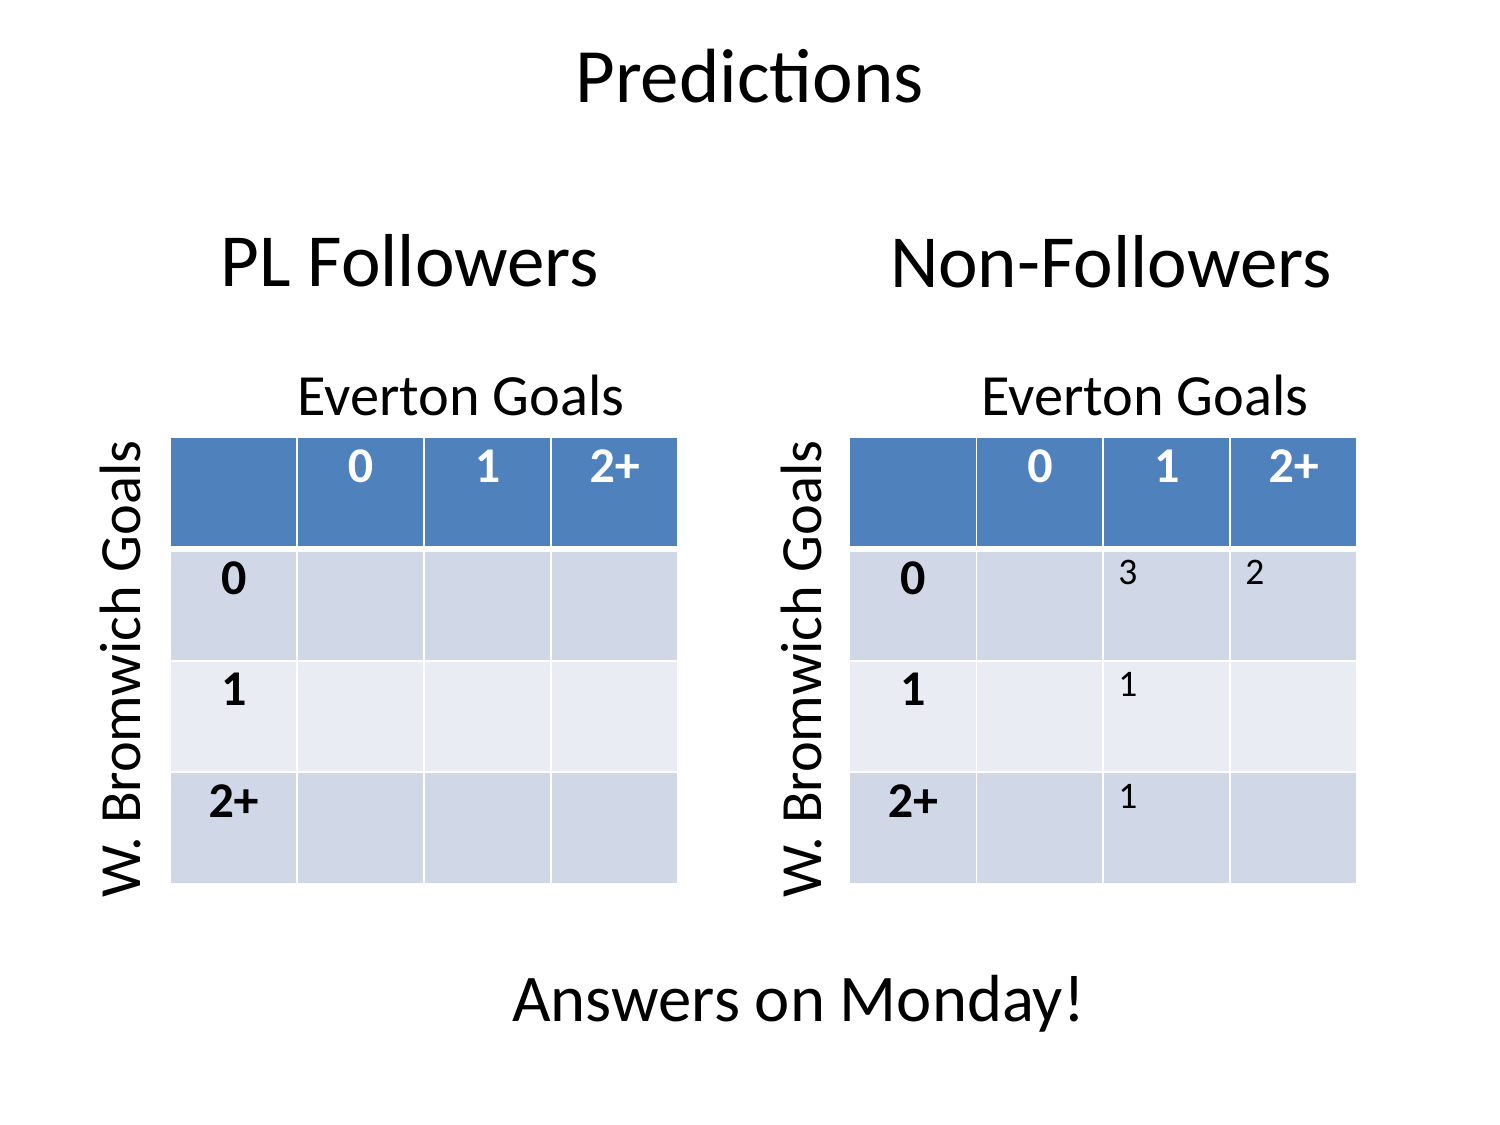

# Predictions

PL Followers
Non-Followers
Everton Goals
Everton Goals
|  | 0 | 1 | 2+ |
| --- | --- | --- | --- |
| 0 |  |  |  |
| 1 |  |  |  |
| 2+ |  |  |  |
|  | 0 | 1 | 2+ |
| --- | --- | --- | --- |
| 0 |  | 3 | 2 |
| 1 |  | 1 |  |
| 2+ |  | 1 |  |
W. Bromwich Goals
W. Bromwich Goals
Answers on Monday!